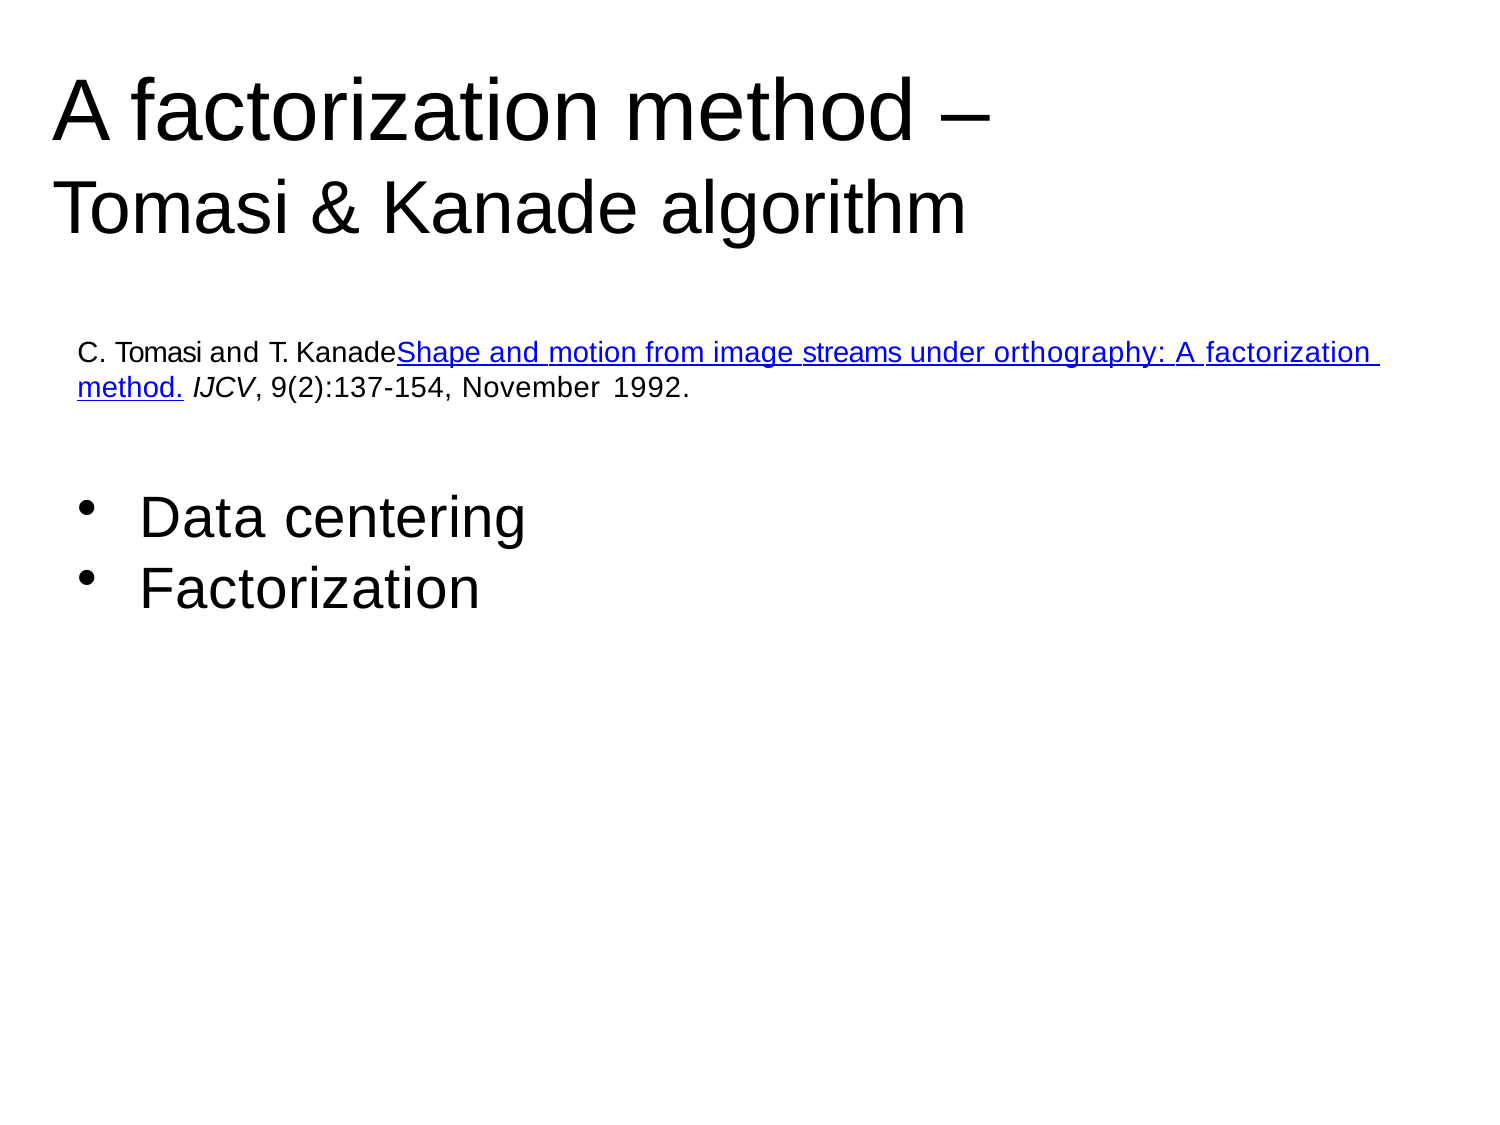

# A factorization method –
Tomasi & Kanade algorithm
C. Tomasi and T. KanadeShape and motion from image streams under orthography: A factorization  method. IJCV, 9(2):137-154, November 1992.
Data centering
Factorization